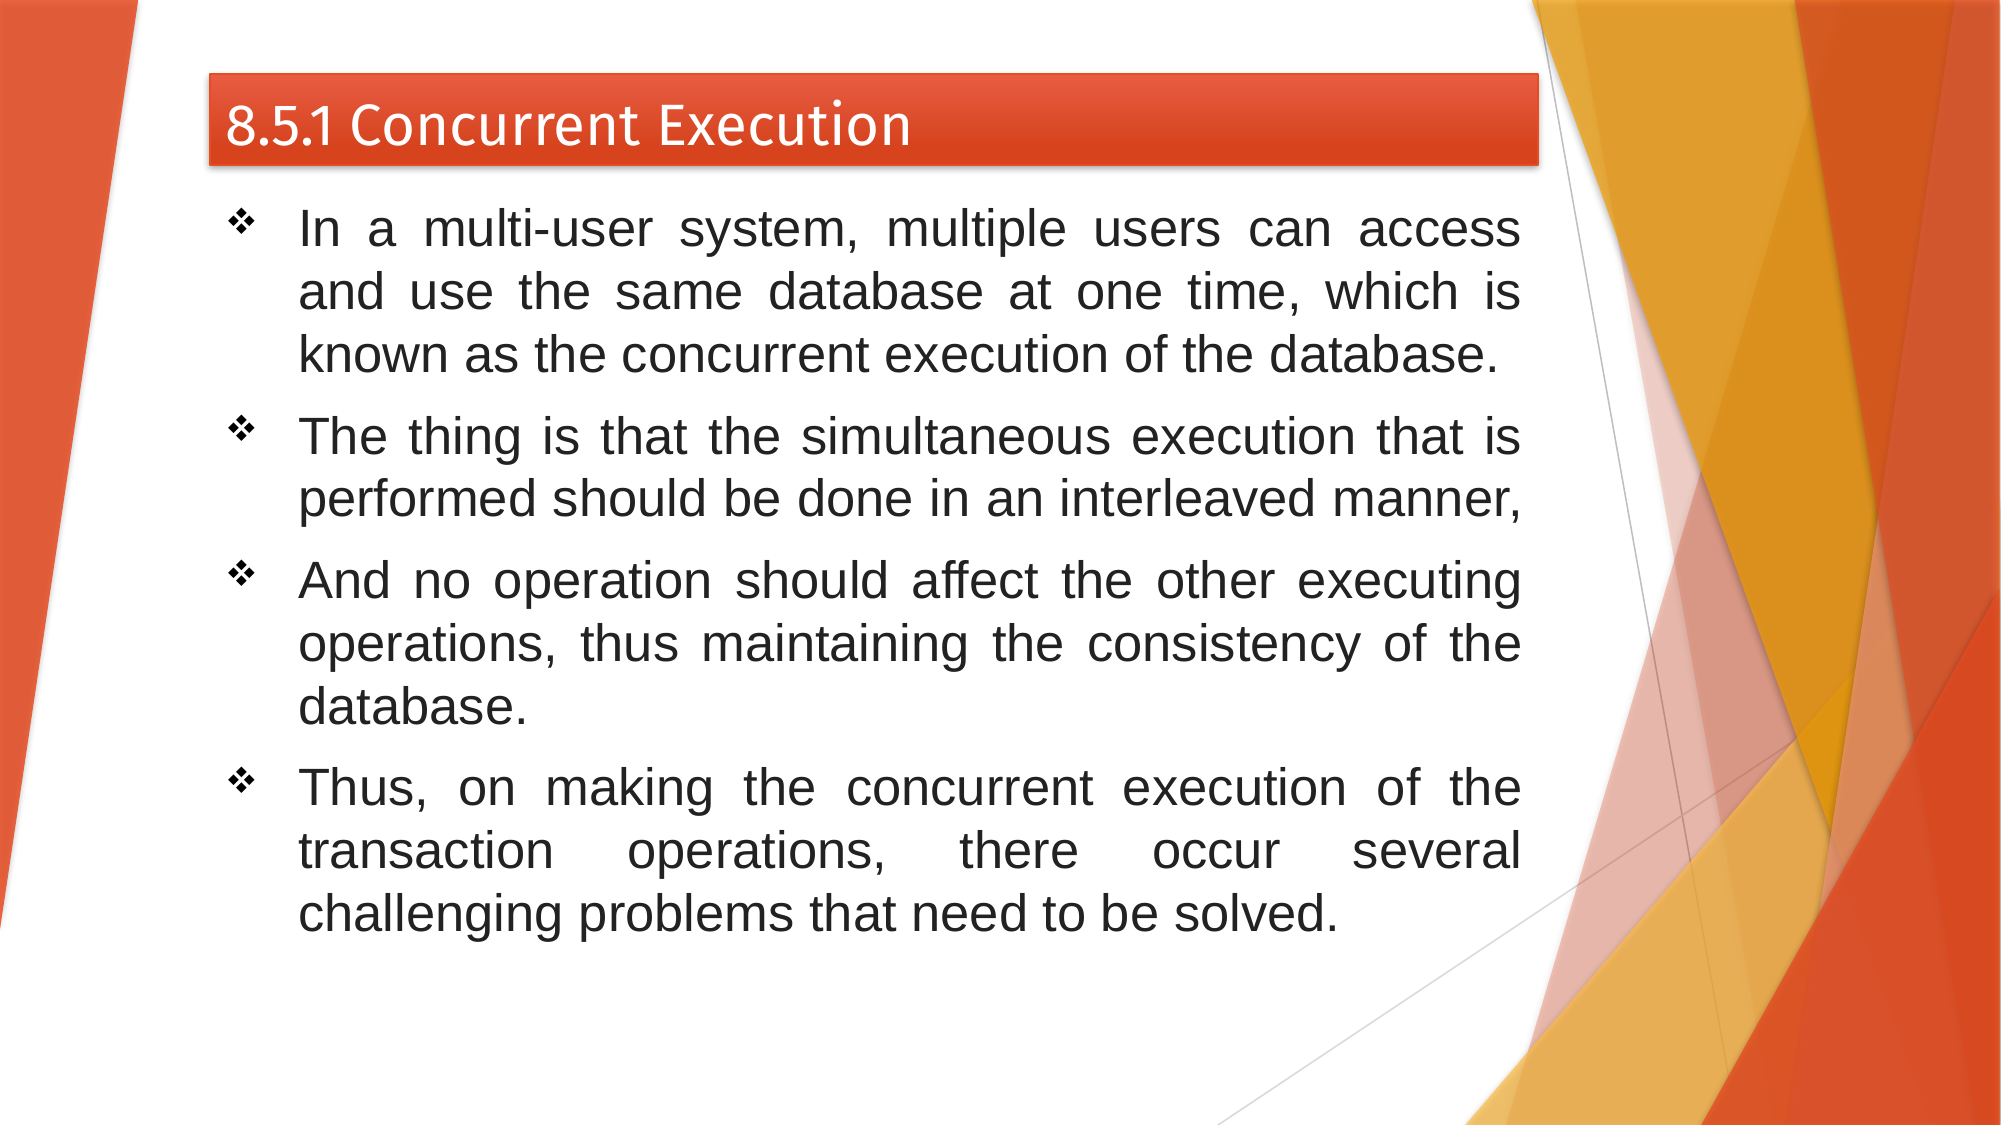

# 8.5.1 Concurrent Execution
In a multi-user system, multiple users can access and use the same database at one time, which is known as the concurrent execution of the database.
The thing is that the simultaneous execution that is performed should be done in an interleaved manner,
And no operation should affect the other executing operations, thus maintaining the consistency of the database.
Thus, on making the concurrent execution of the transaction operations, there occur several challenging problems that need to be solved.